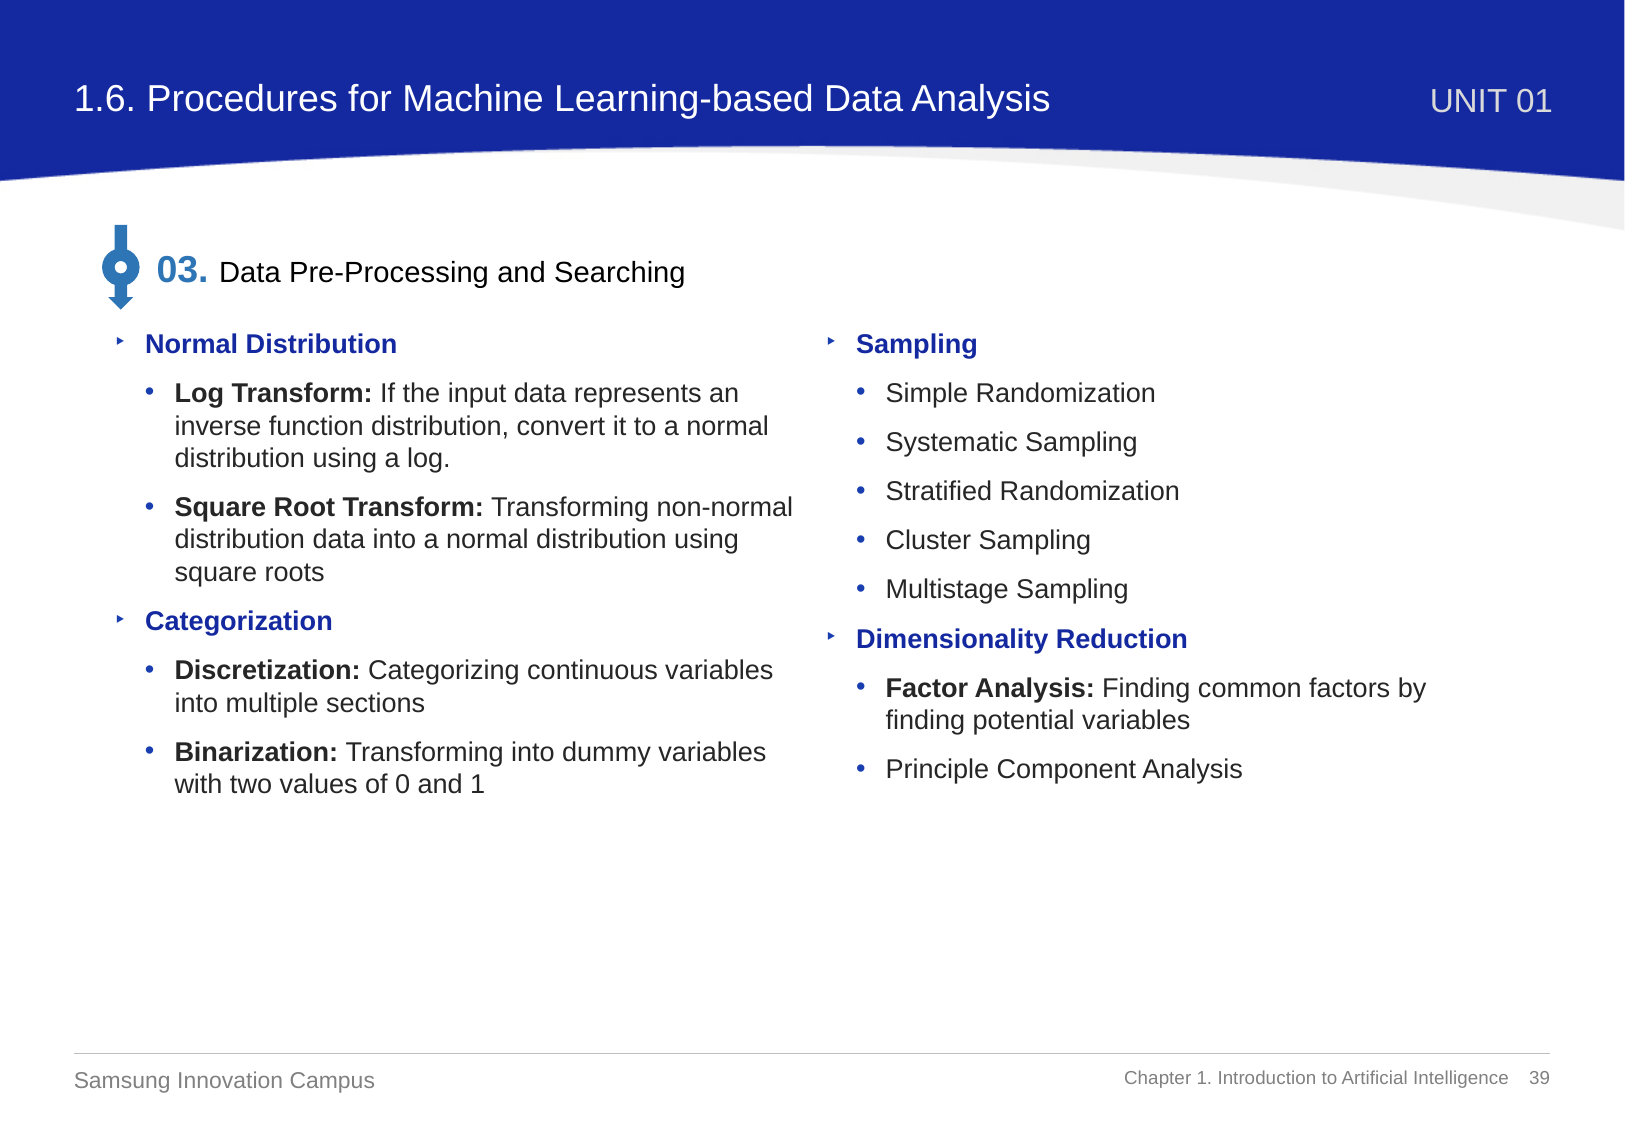

1.6. Procedures for Machine Learning-based Data Analysis
UNIT 01

03. Data Pre-Processing and Searching
Normal Distribution
Log Transform: If the input data represents an inverse function distribution, convert it to a normal distribution using a log.
Square Root Transform: Transforming non-normal distribution data into a normal distribution using square roots
Categorization
Discretization: Categorizing continuous variables into multiple sections
Binarization: Transforming into dummy variables with two values of 0 and 1
Sampling
Simple Randomization
Systematic Sampling
Stratified Randomization
Cluster Sampling
Multistage Sampling
Dimensionality Reduction
Factor Analysis: Finding common factors by finding potential variables
Principle Component Analysis